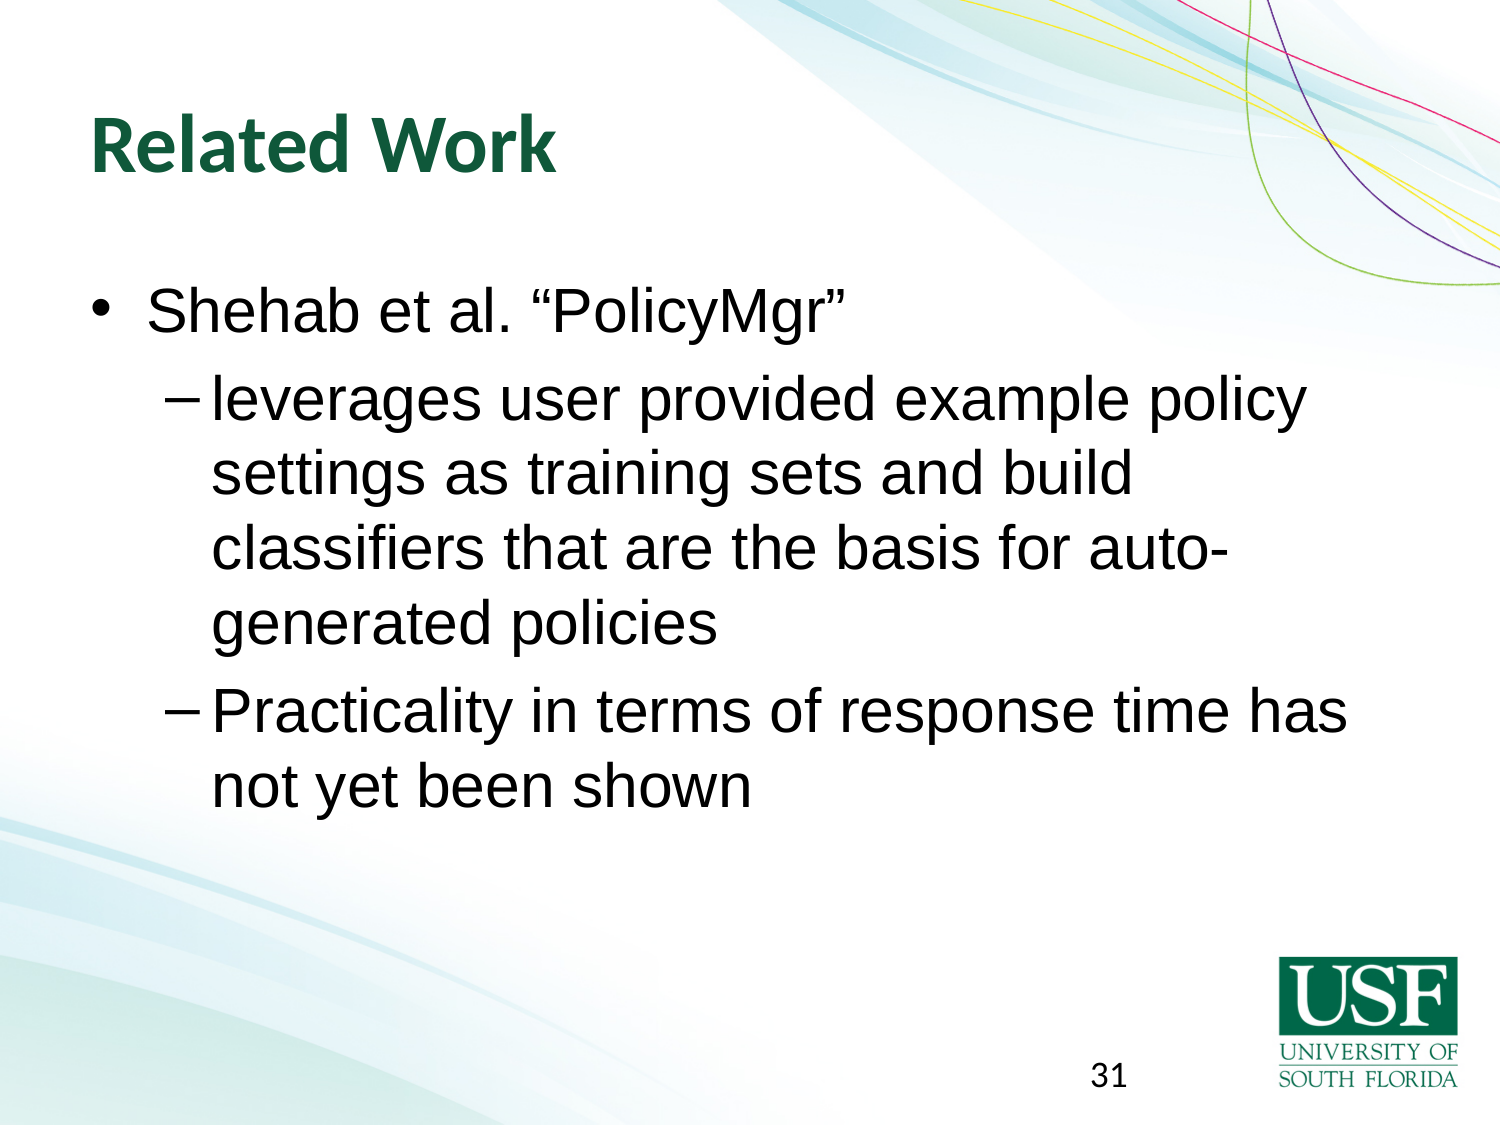

# Related Work
Shehab et al. “PolicyMgr”
leverages user provided example policy settings as training sets and build classiﬁers that are the basis for auto-generated policies
Practicality in terms of response time has not yet been shown
31